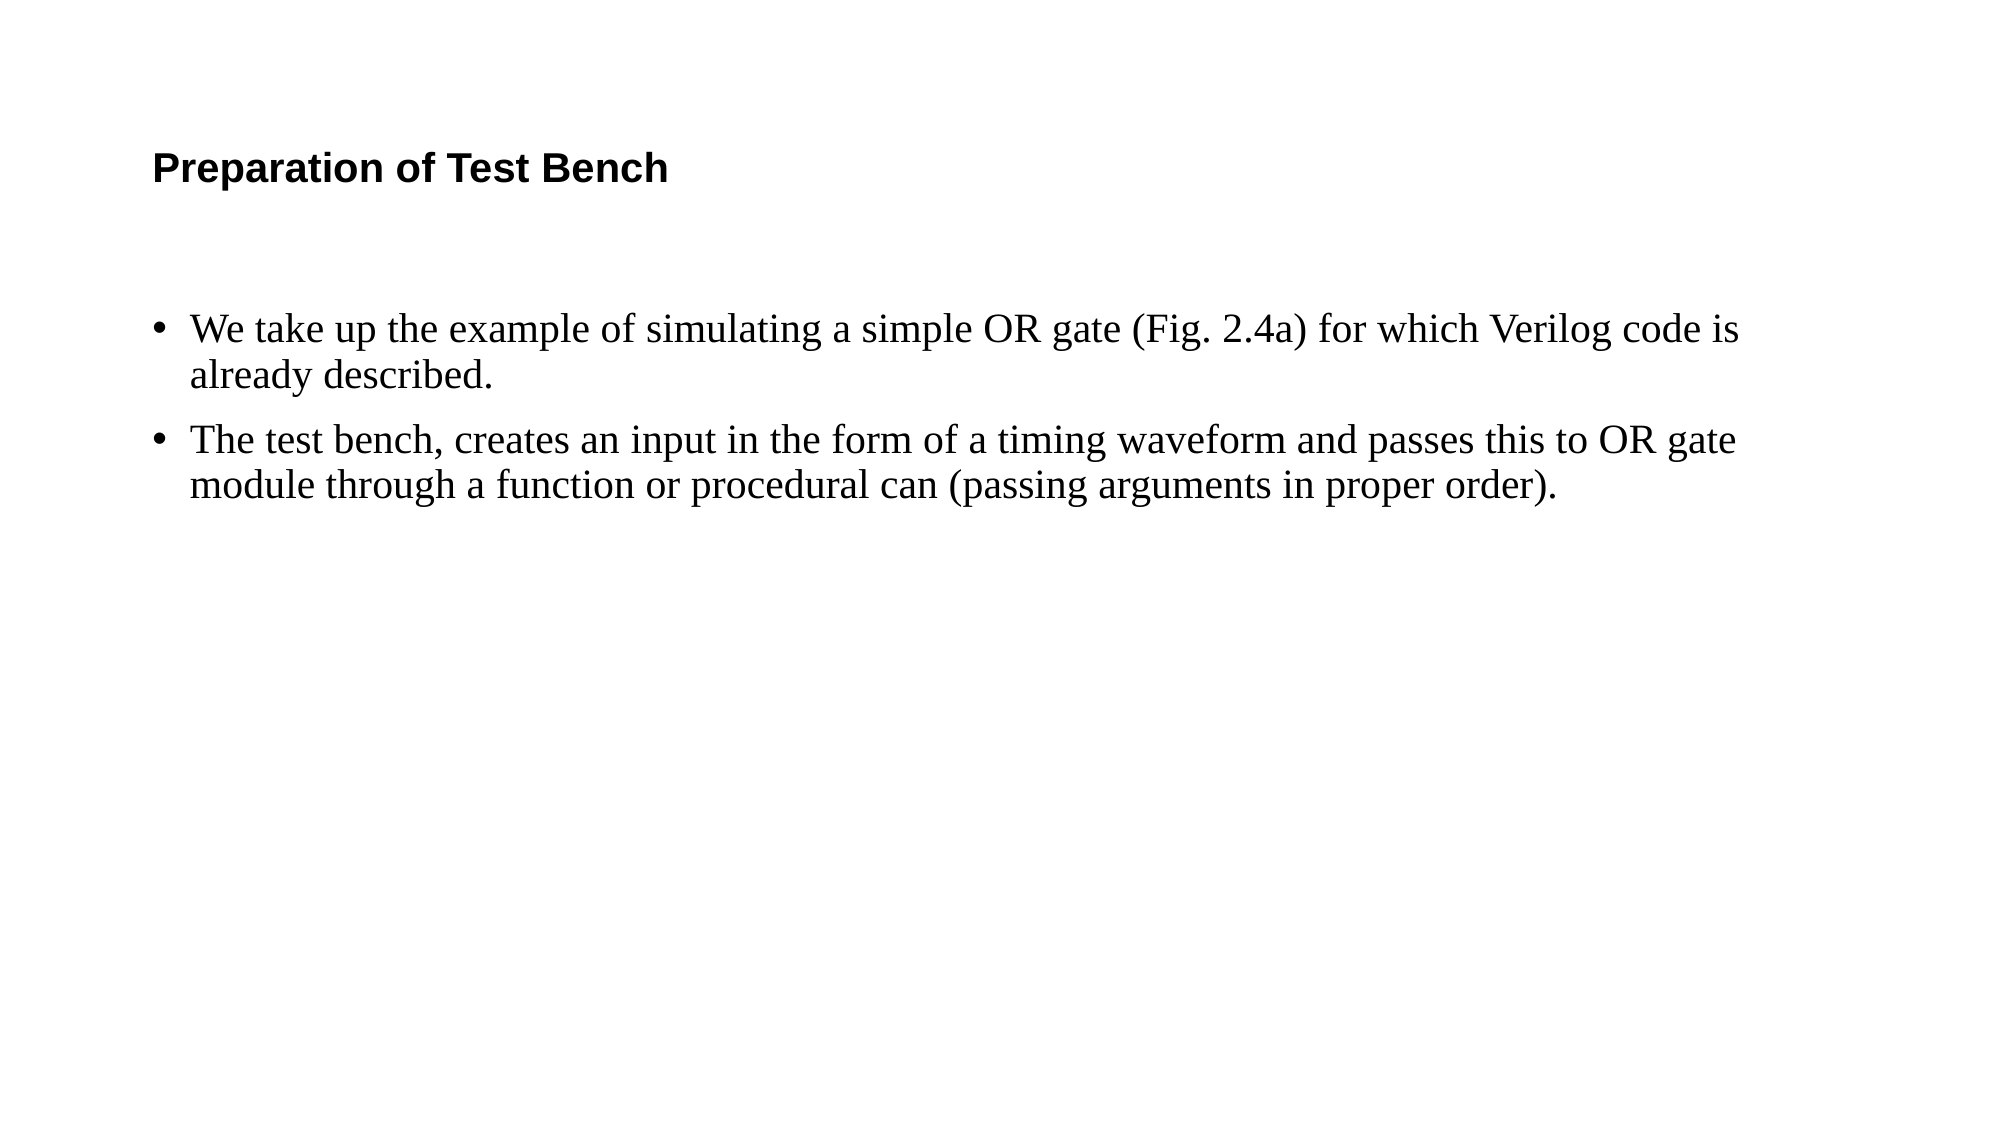

# Preparation of Test Bench
We take up the example of simulating a simple OR gate (Fig. 2.4a) for which Verilog code is already described.
The test bench, creates an input in the form of a timing waveform and passes this to OR gate module through a function or procedural can (passing arguments in proper order).